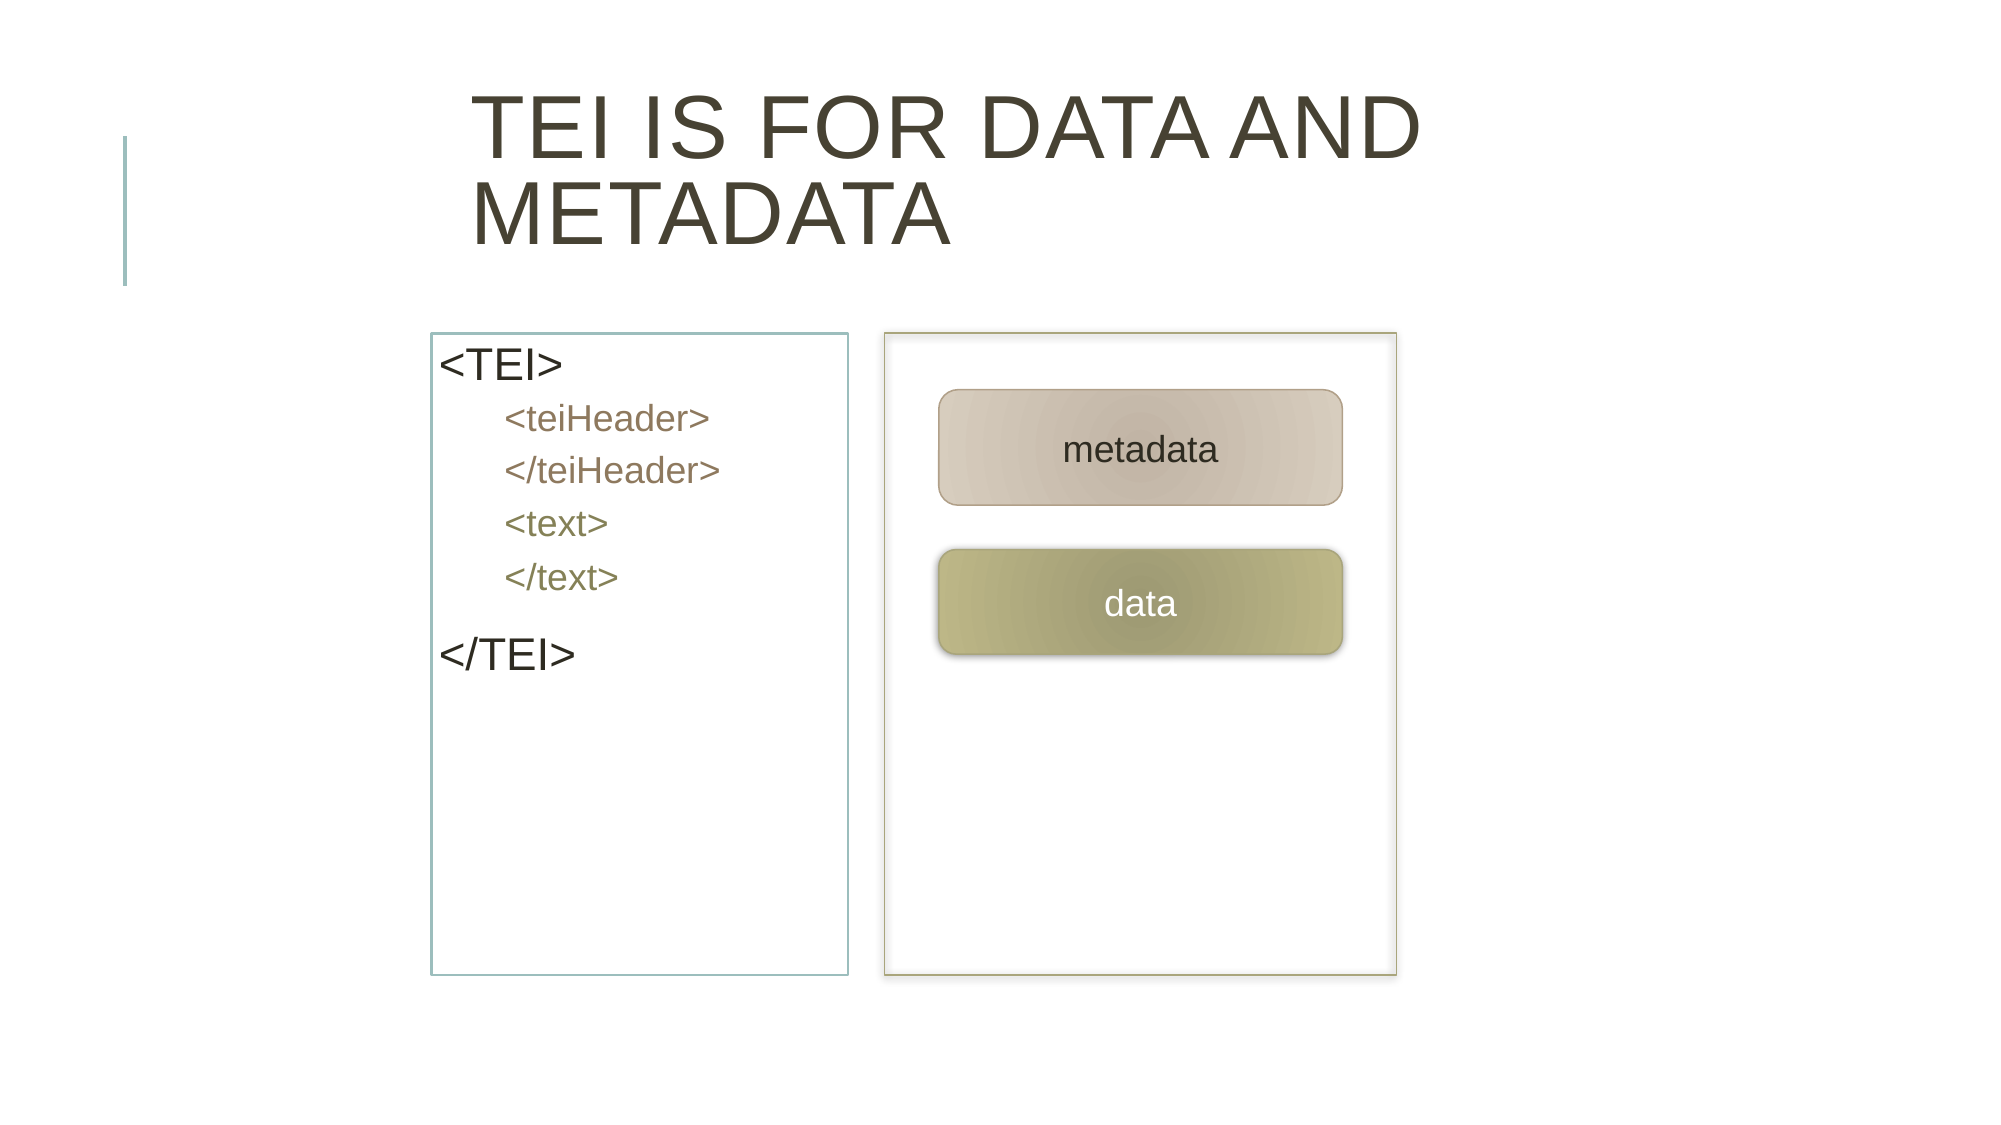

# TEI is for Data and Metadata
<TEI>
<teiHeader>
</teiHeader>
<text>
</text>
</TEI>

metadata
data